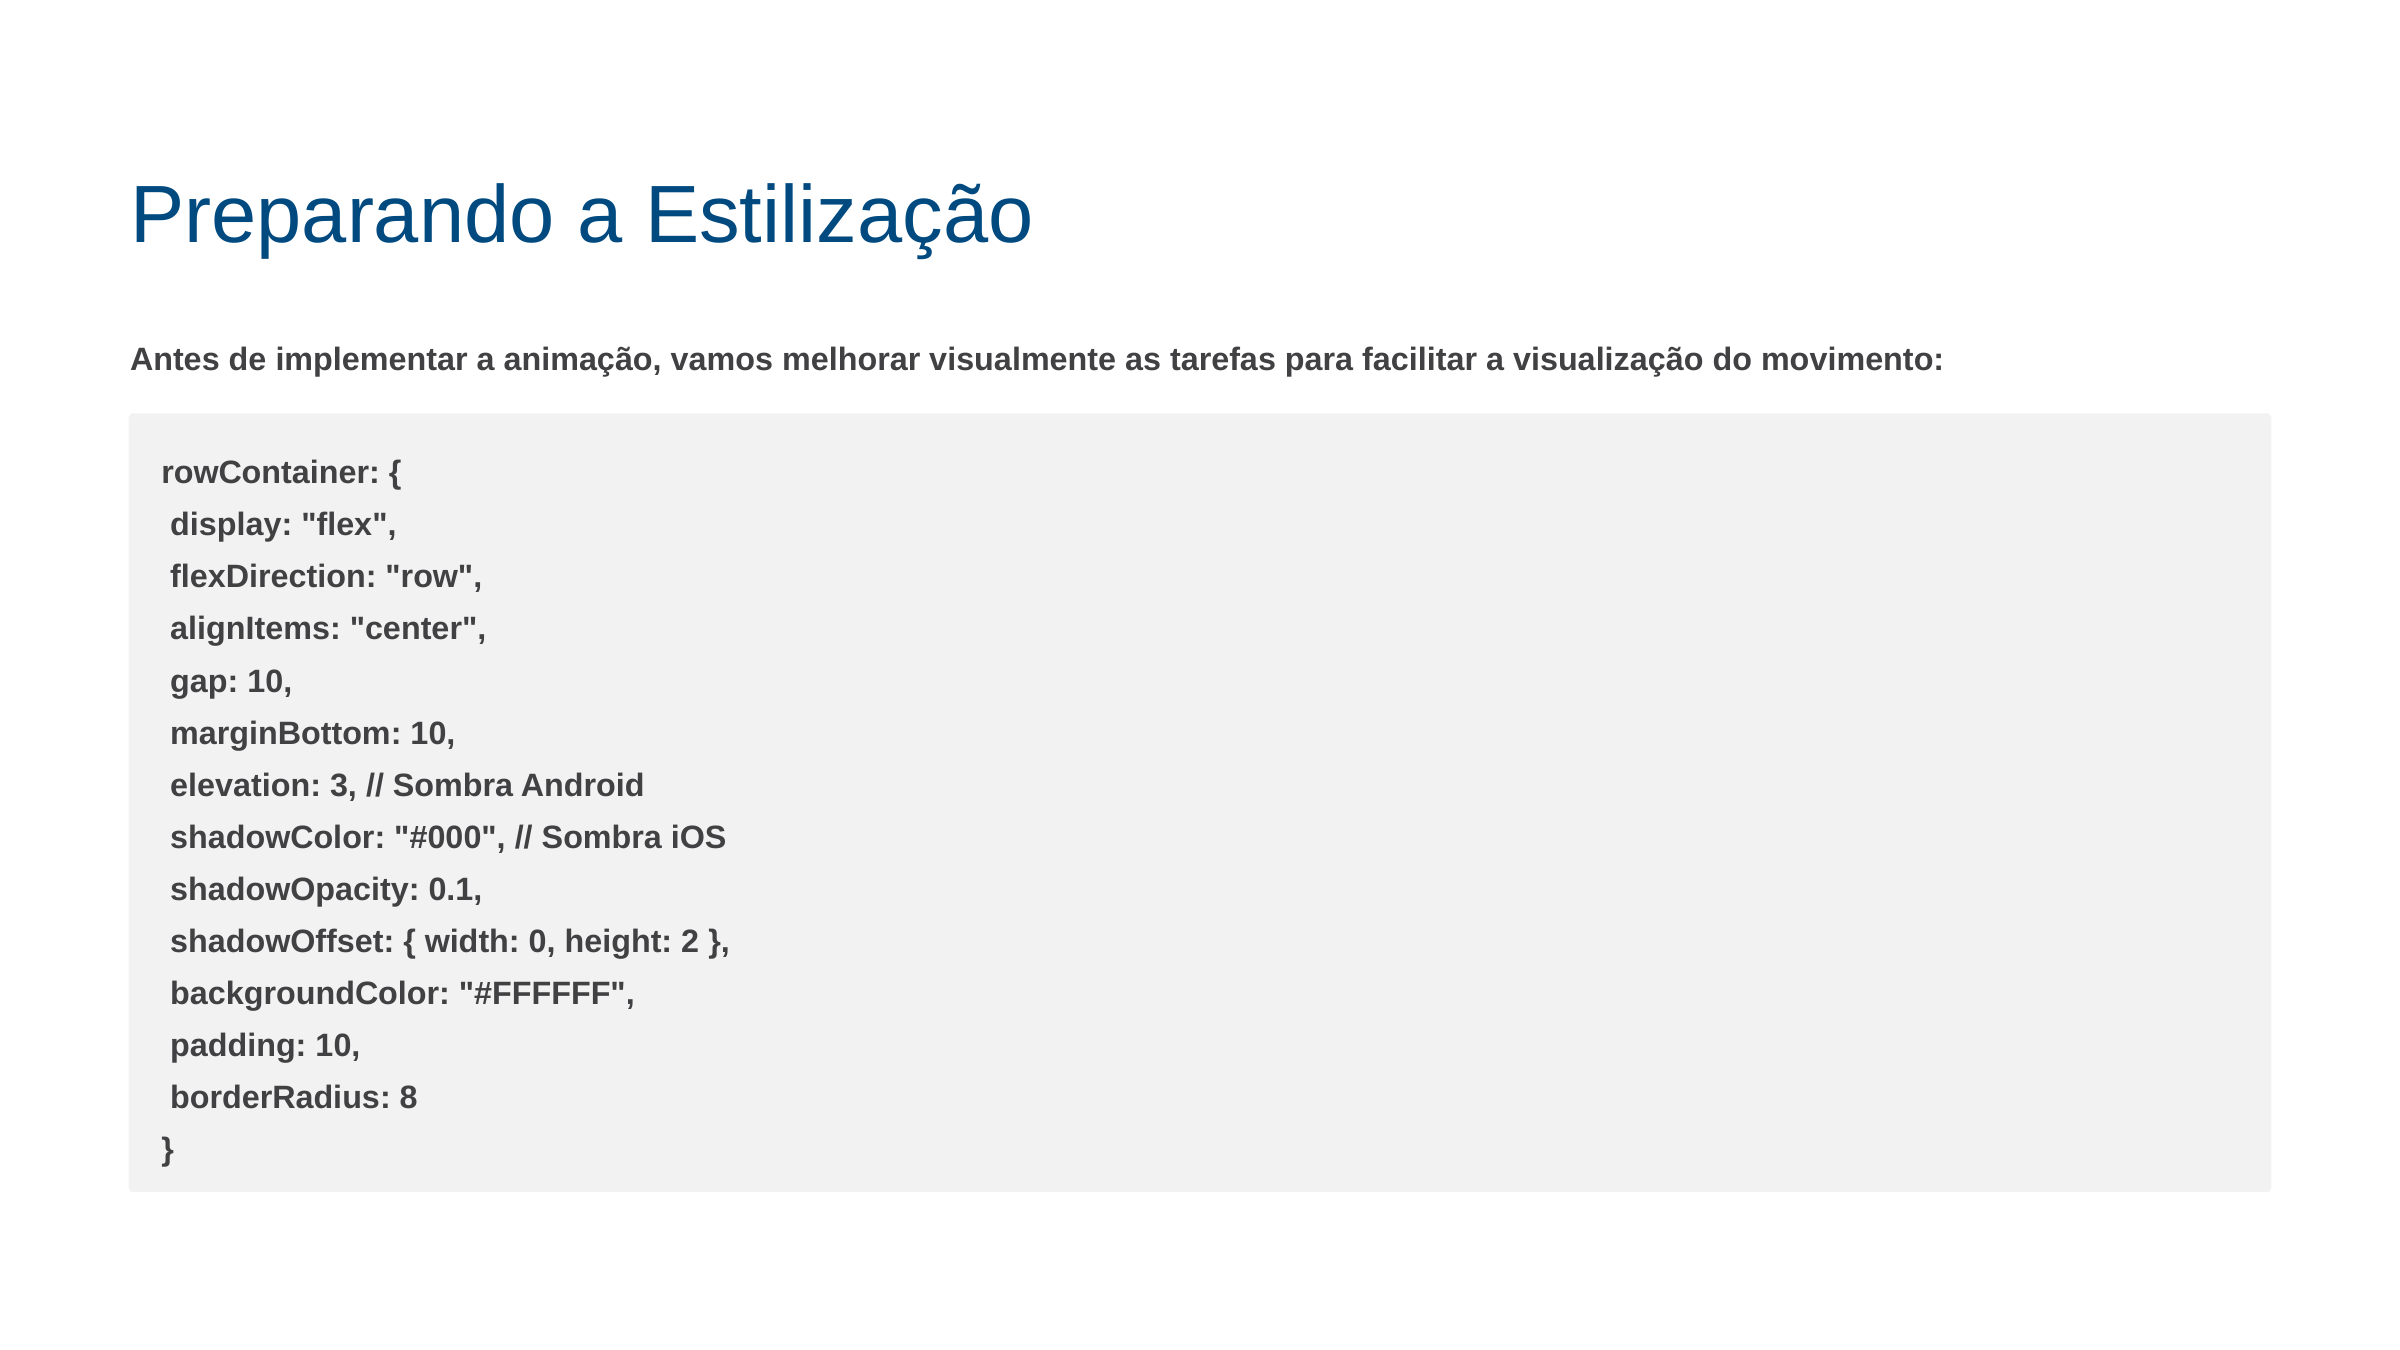

Preparando a Estilização
Antes de implementar a animação, vamos melhorar visualmente as tarefas para facilitar a visualização do movimento:

rowContainer: {
 display: "flex",
 flexDirection: "row",
 alignItems: "center",
 gap: 10,
 marginBottom: 10,
 elevation: 3, // Sombra Android
 shadowColor: "#000", // Sombra iOS
 shadowOpacity: 0.1,
 shadowOffset: { width: 0, height: 2 },
 backgroundColor: "#FFFFFF",
 padding: 10,
 borderRadius: 8
}